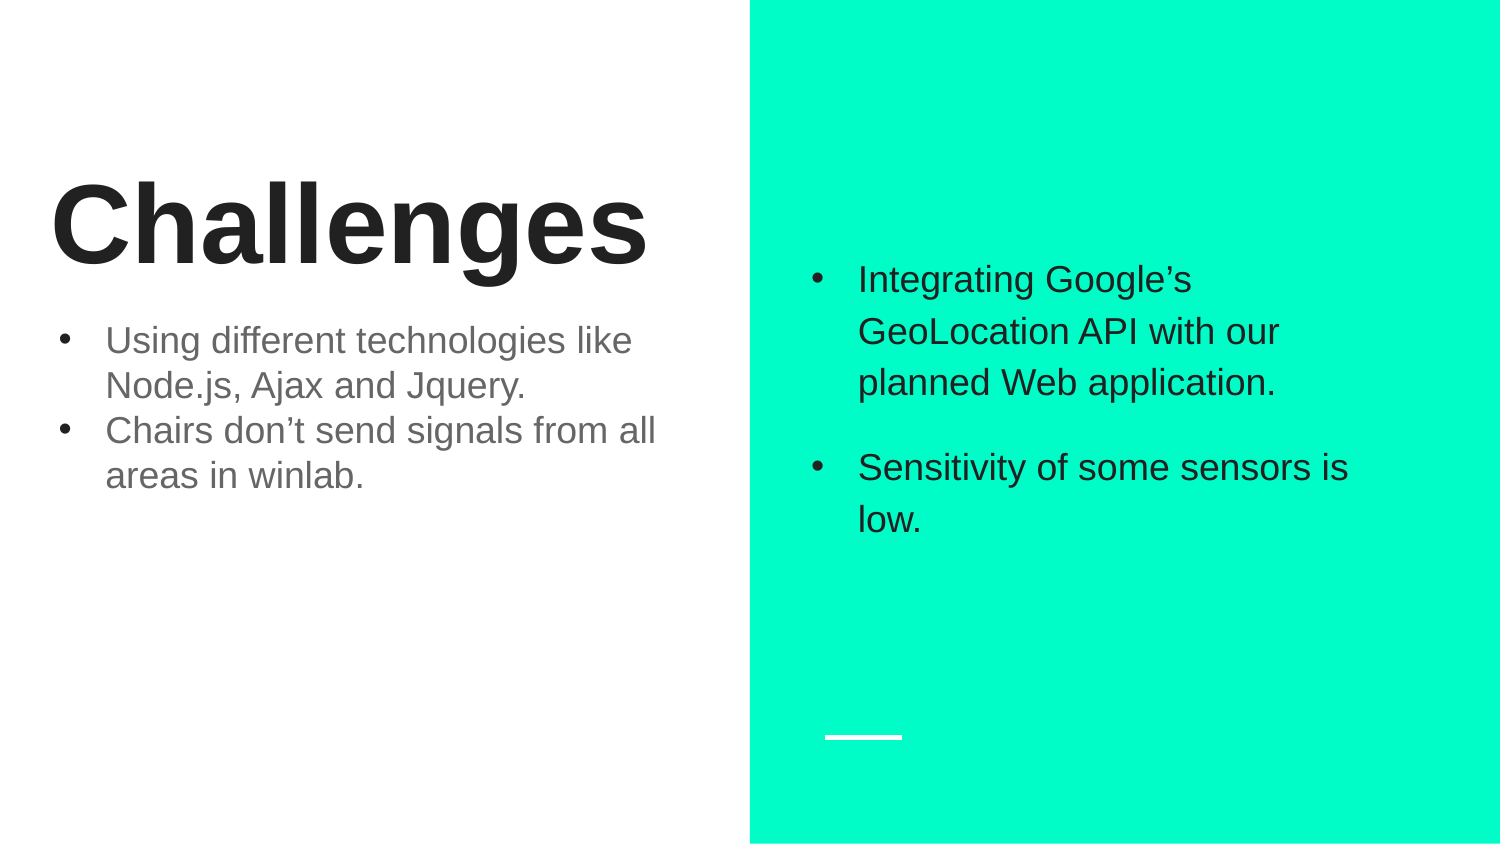

# Challenges
Integrating Google’s GeoLocation API with our planned Web application.
Sensitivity of some sensors is low.
Using different technologies like Node.js, Ajax and Jquery.
Chairs don’t send signals from all areas in winlab.